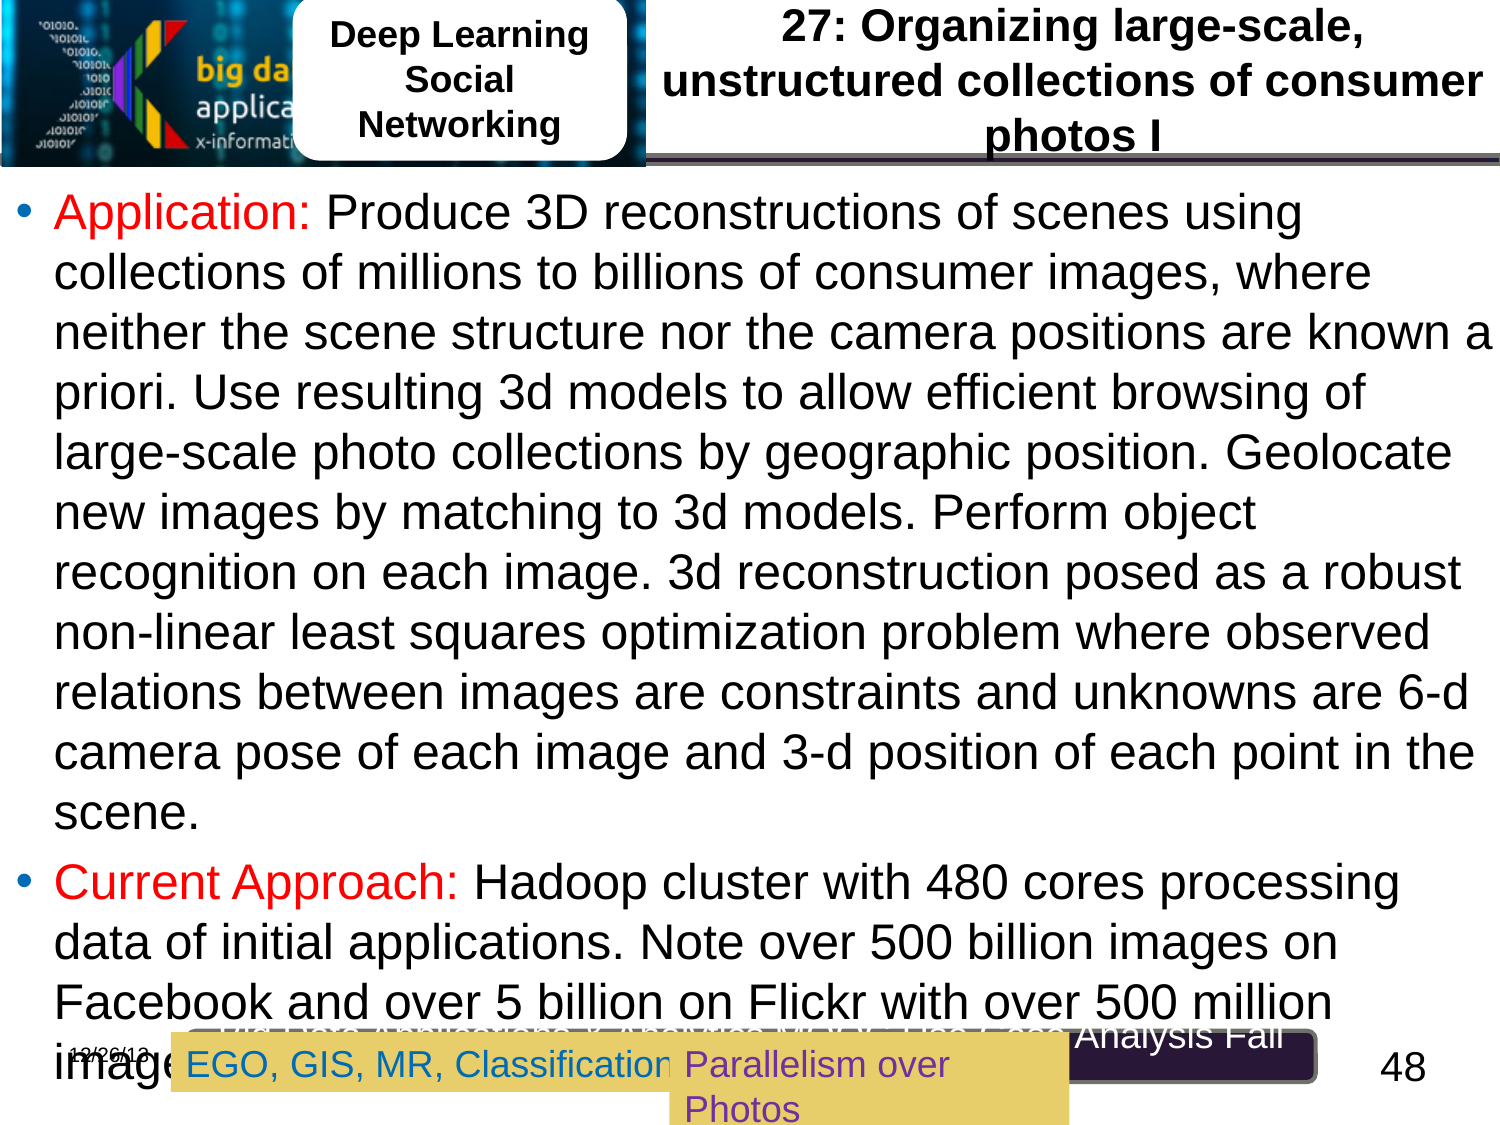

# 27: Organizing large-scale, unstructured collections of consumer photos I
Deep Learning
Social Networking
Application: Produce 3D reconstructions of scenes using collections of millions to billions of consumer images, where neither the scene structure nor the camera positions are known a priori. Use resulting 3d models to allow efficient browsing of large-scale photo collections by geographic position. Geolocate new images by matching to 3d models. Perform object recognition on each image. 3d reconstruction posed as a robust non-linear least squares optimization problem where observed relations between images are constraints and unknowns are 6-d camera pose of each image and 3-d position of each point in the scene.
Current Approach: Hadoop cluster with 480 cores processing data of initial applications. Note over 500 billion images on Facebook and over 5 billion on Flickr with over 500 million images added to social media sites each day.
48
EGO, GIS, MR, Classification
Parallelism over Photos